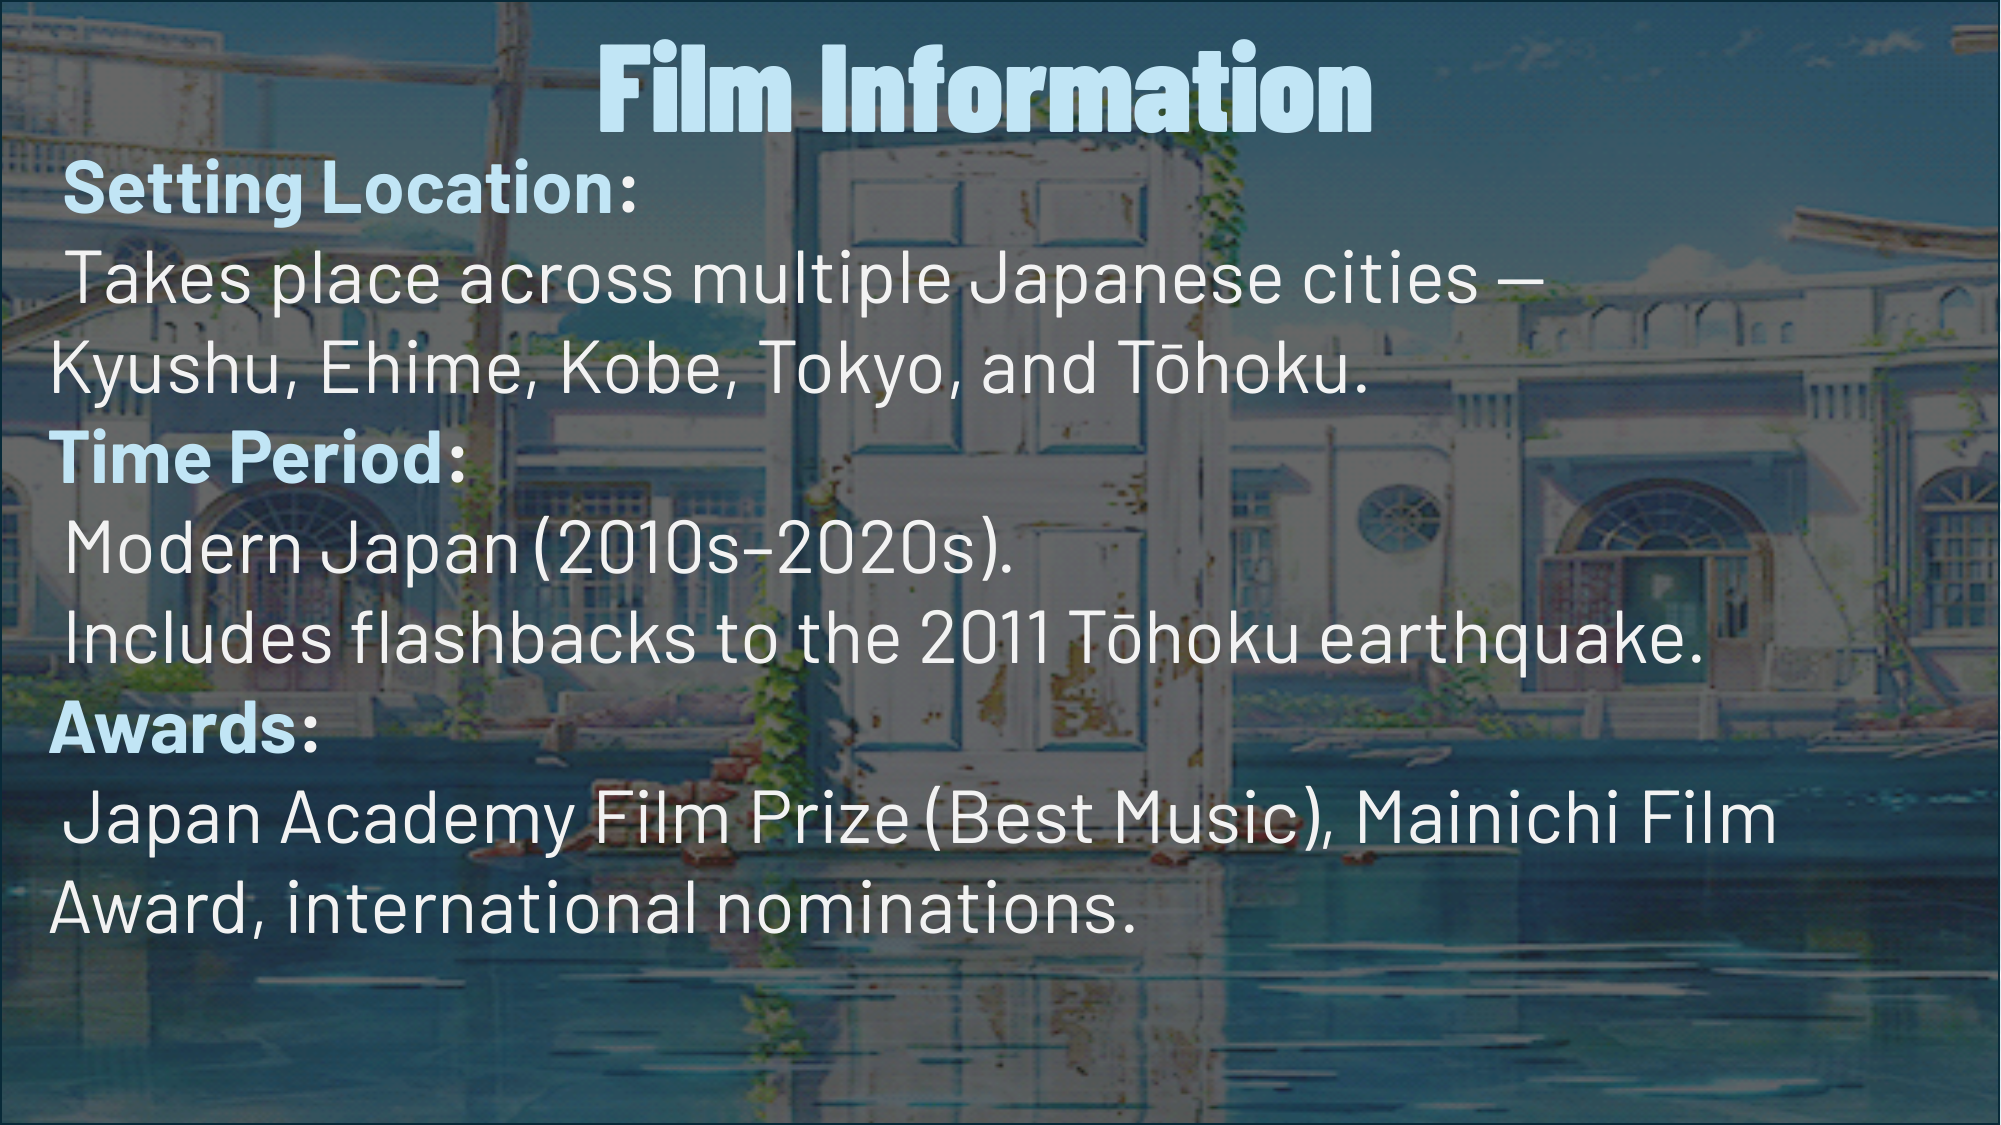

Film Information
 Setting Location:
 Takes place across multiple Japanese cities — Kyushu, Ehime, Kobe, Tokyo, and Tōhoku.
Time Period:
 Modern Japan (2010s–2020s).
 Includes flashbacks to the 2011 Tōhoku earthquake.
Awards:
 Japan Academy Film Prize (Best Music), Mainichi Film Award, international nominations.